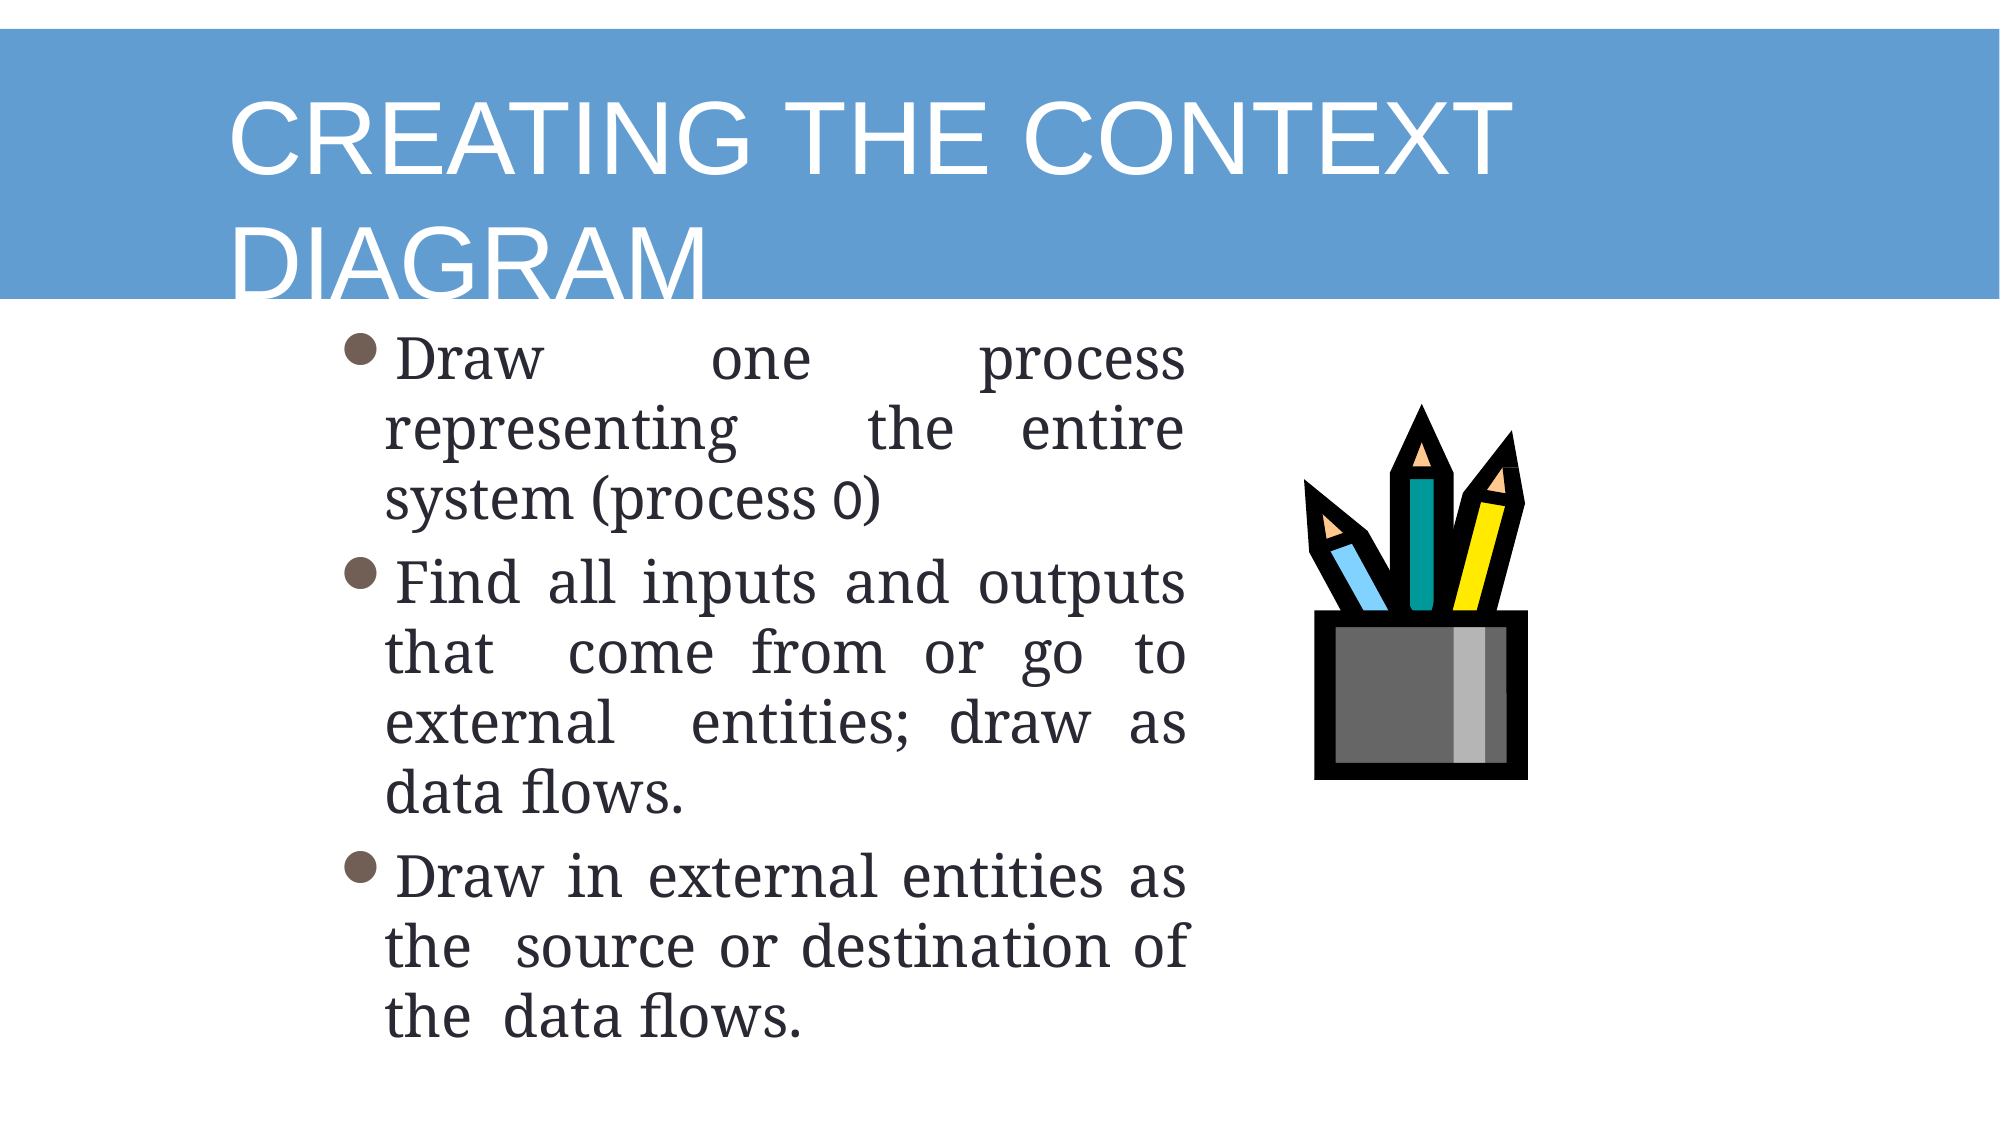

# Creating the Context Diagram
Draw one process representing  the entire system (process 0)
Find all inputs and outputs that  come from or go to external  entities; draw as data flows.
Draw in external entities as the  source or destination of the  data flows.